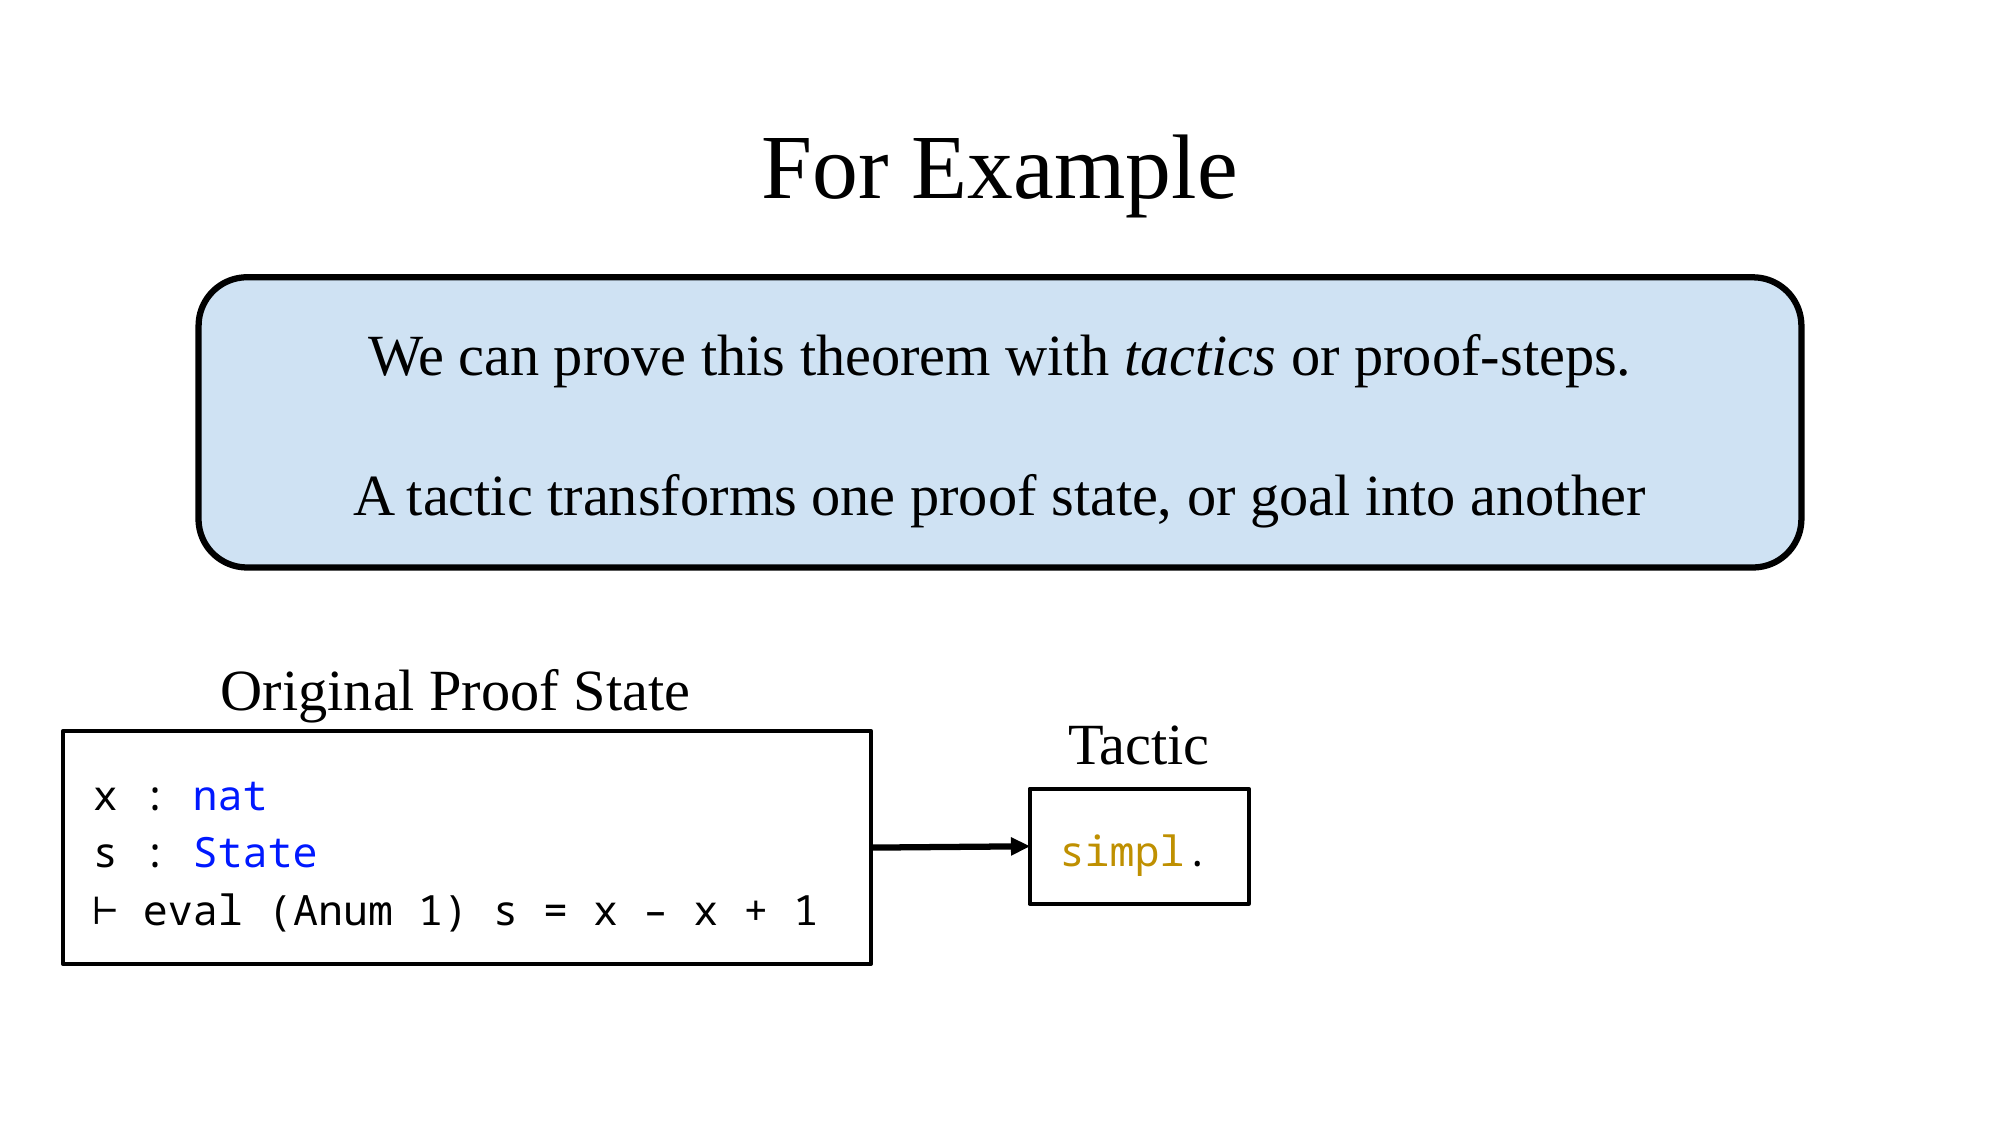

# For Example
We can prove this theorem with tactics or proof-steps.
A tactic transforms one proof state, or goal into another
Original Proof State
Tactic
x : nat
s : State
⊢ eval (Anum 1) s = x – x + 1
simpl.